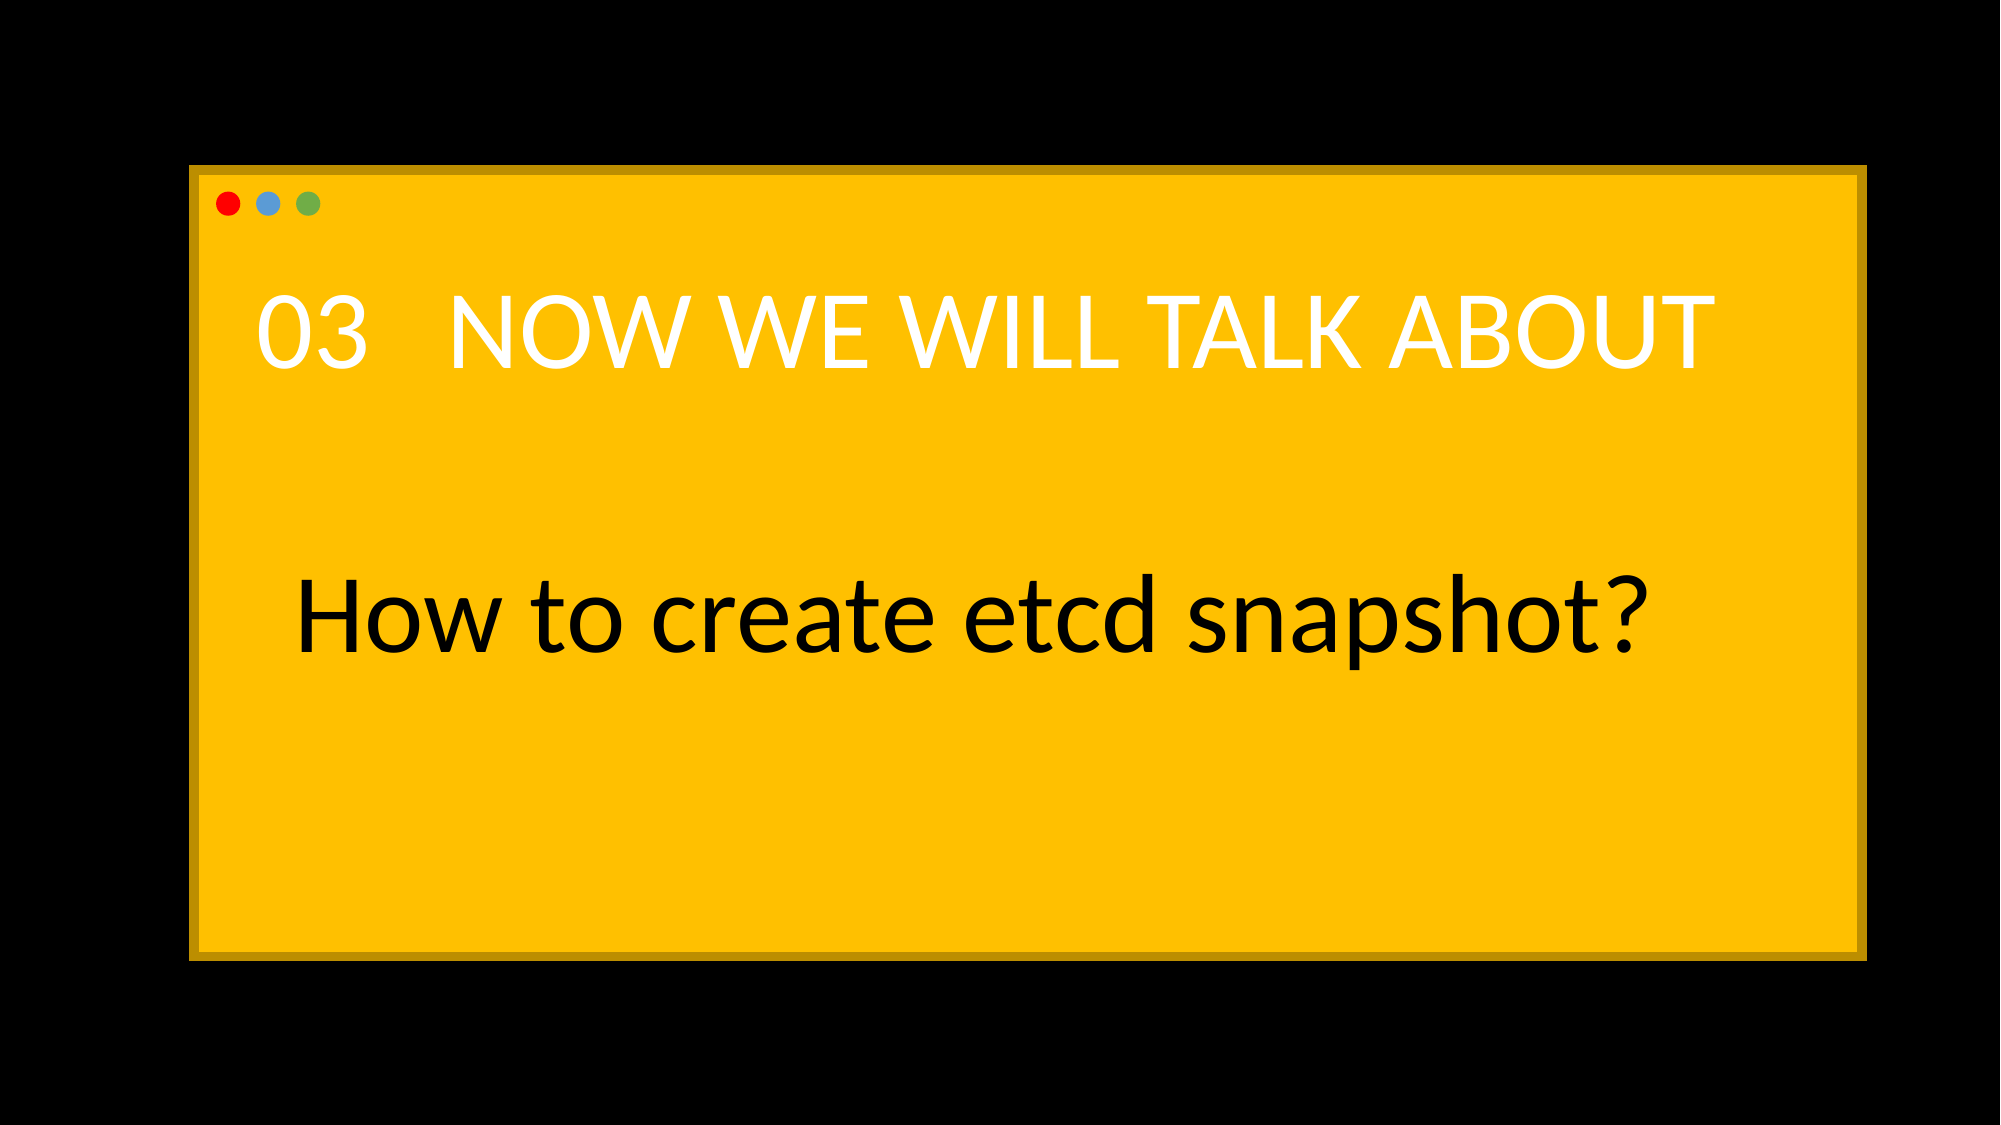

03   NOW WE WILL TALK ABOUT

How to create etcd snapshot?